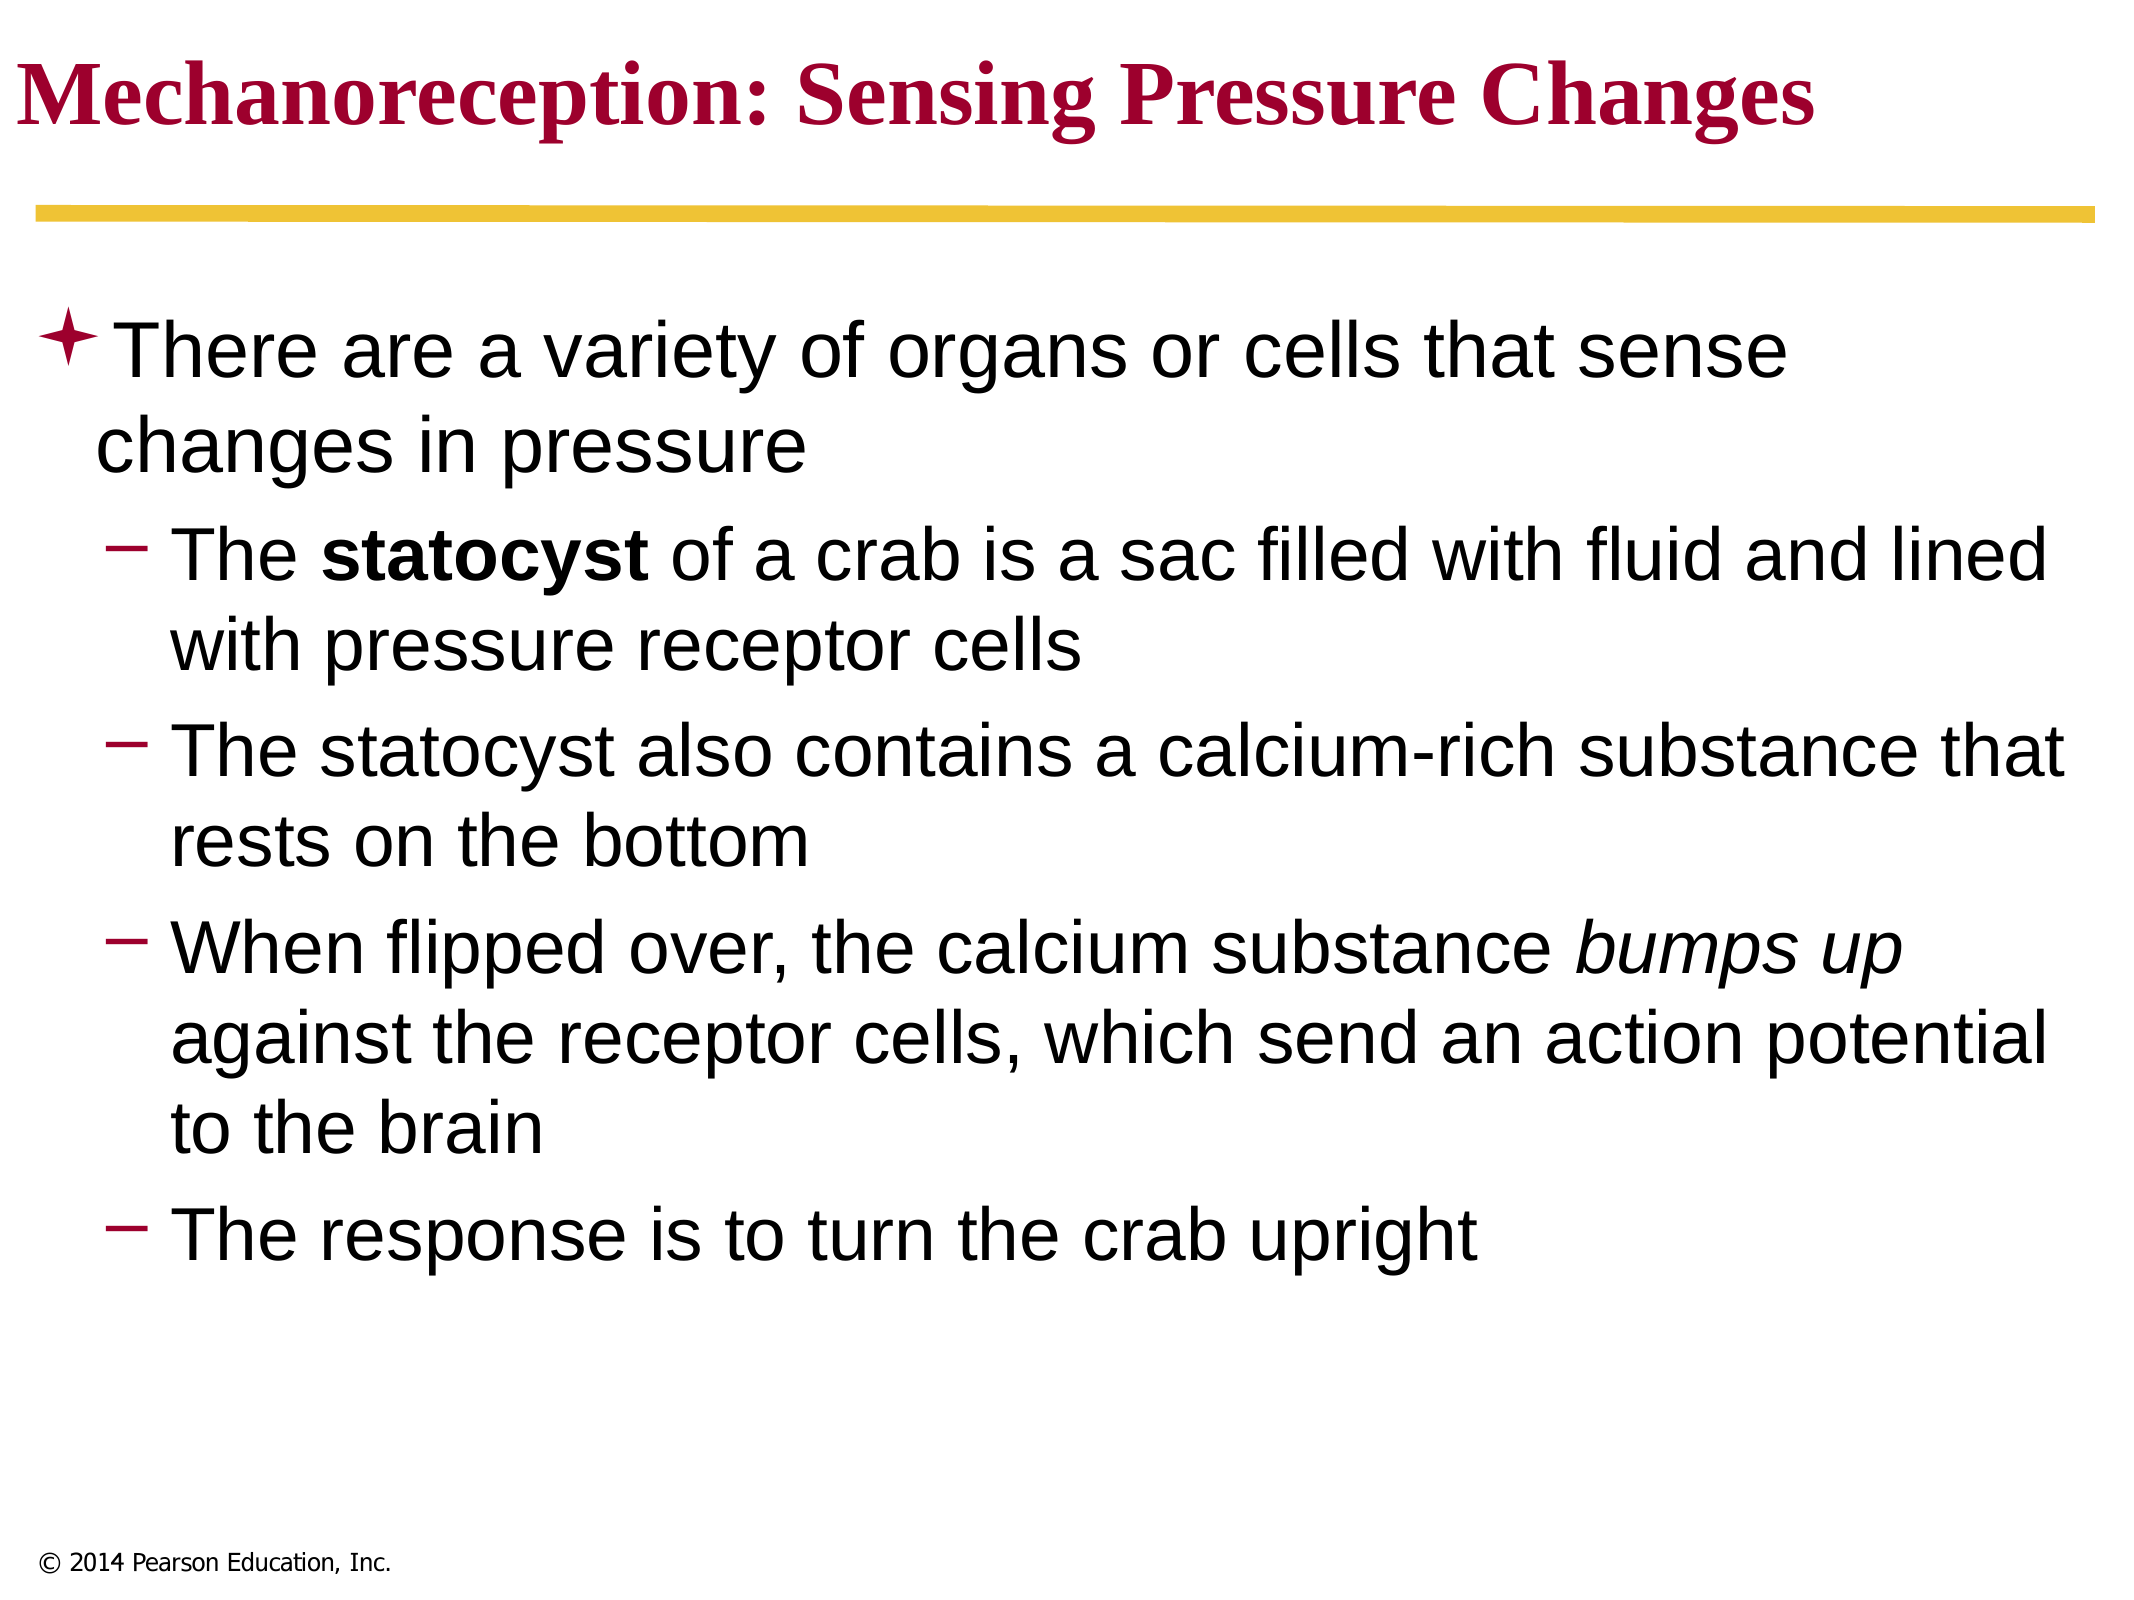

Mechanoreception: Sensing Pressure Changes
There are a variety of organs or cells that sense changes in pressure
The statocyst of a crab is a sac filled with fluid and lined with pressure receptor cells
The statocyst also contains a calcium-rich substance that rests on the bottom
When flipped over, the calcium substance bumps up against the receptor cells, which send an action potential to the brain
The response is to turn the crab upright